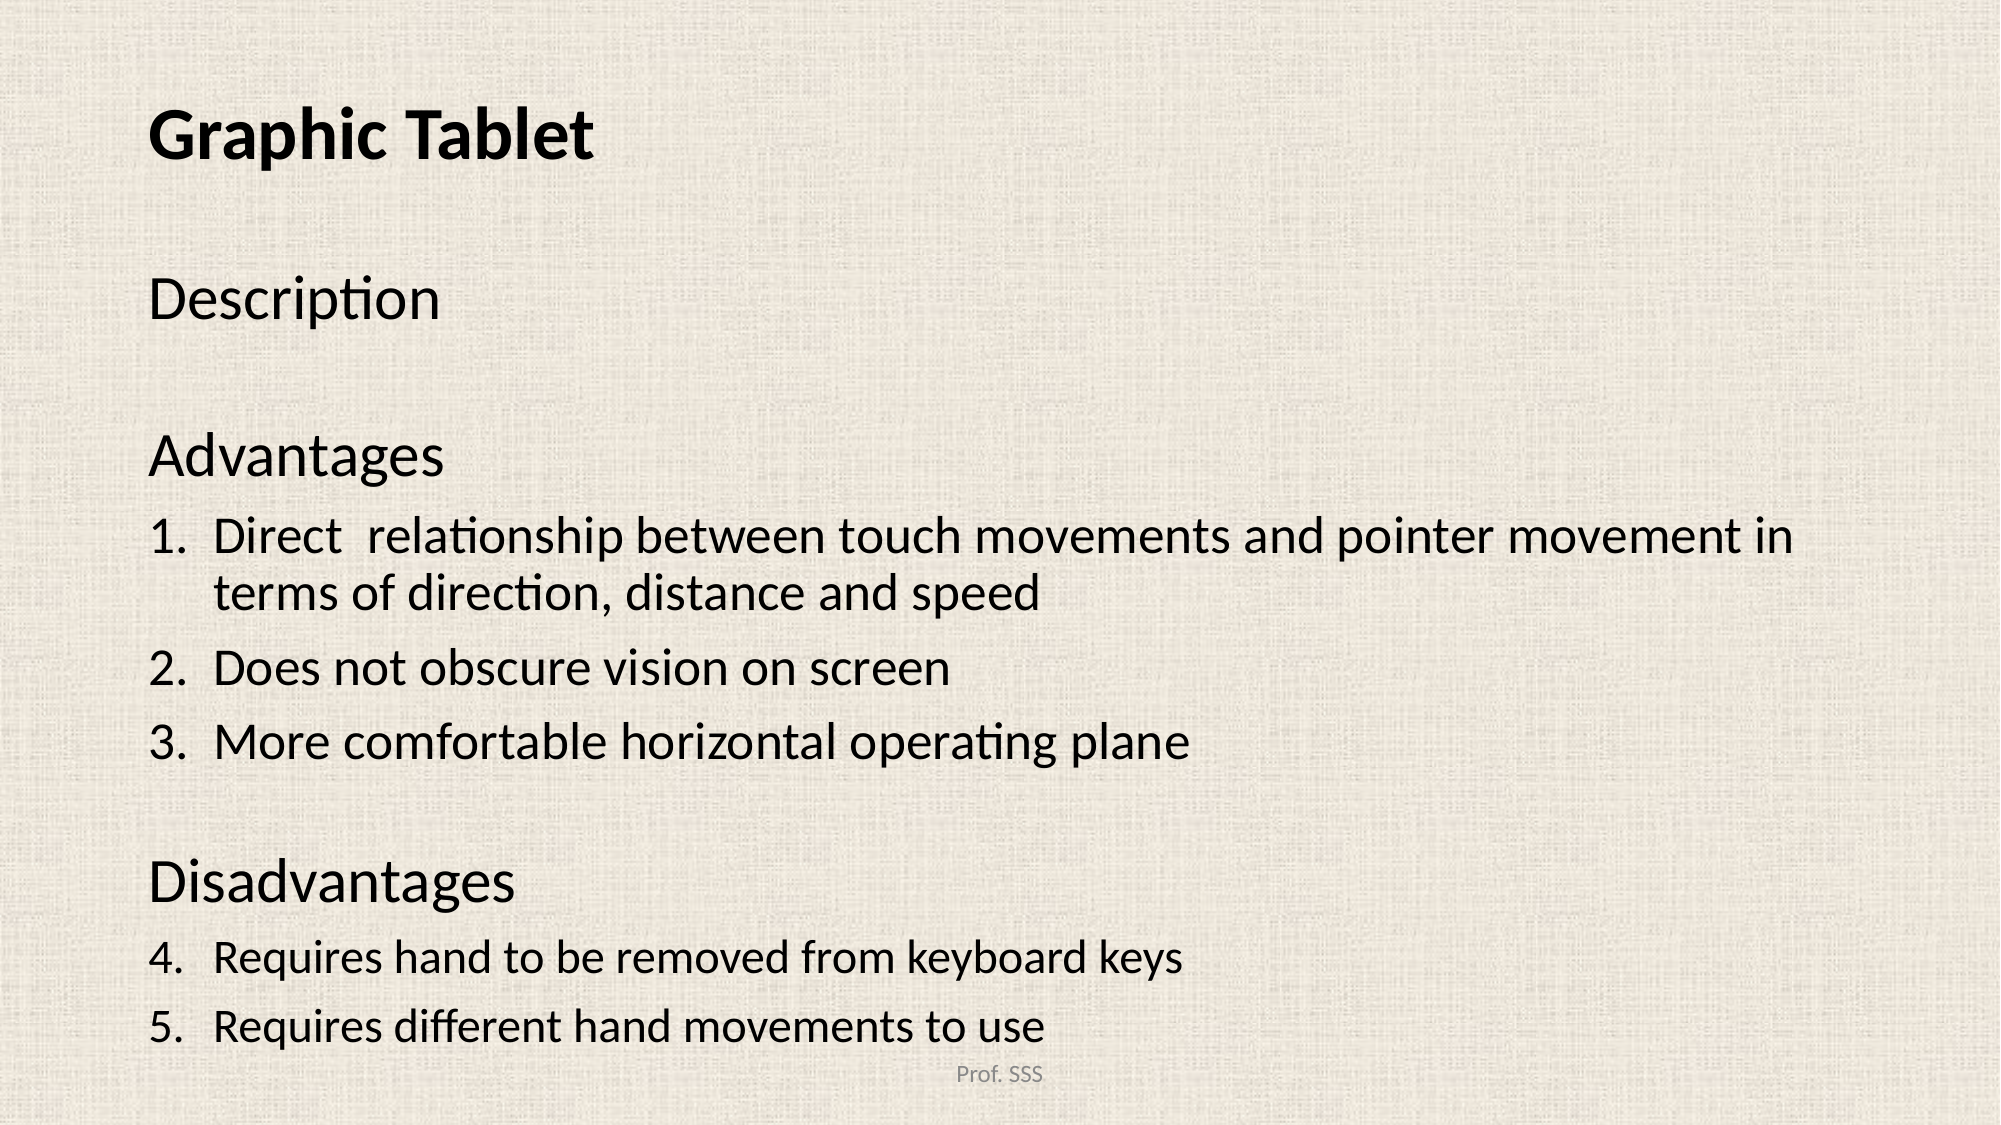

Graphic Tablet

Description

Advantages
Direct  relationship between touch movements and pointer movement in terms of direction, distance and speed
Does not obscure vision on screen
More comfortable horizontal operating plane

Disadvantages
Requires hand to be removed from keyboard keys
Requires different hand movements to use

#
Prof. SSS